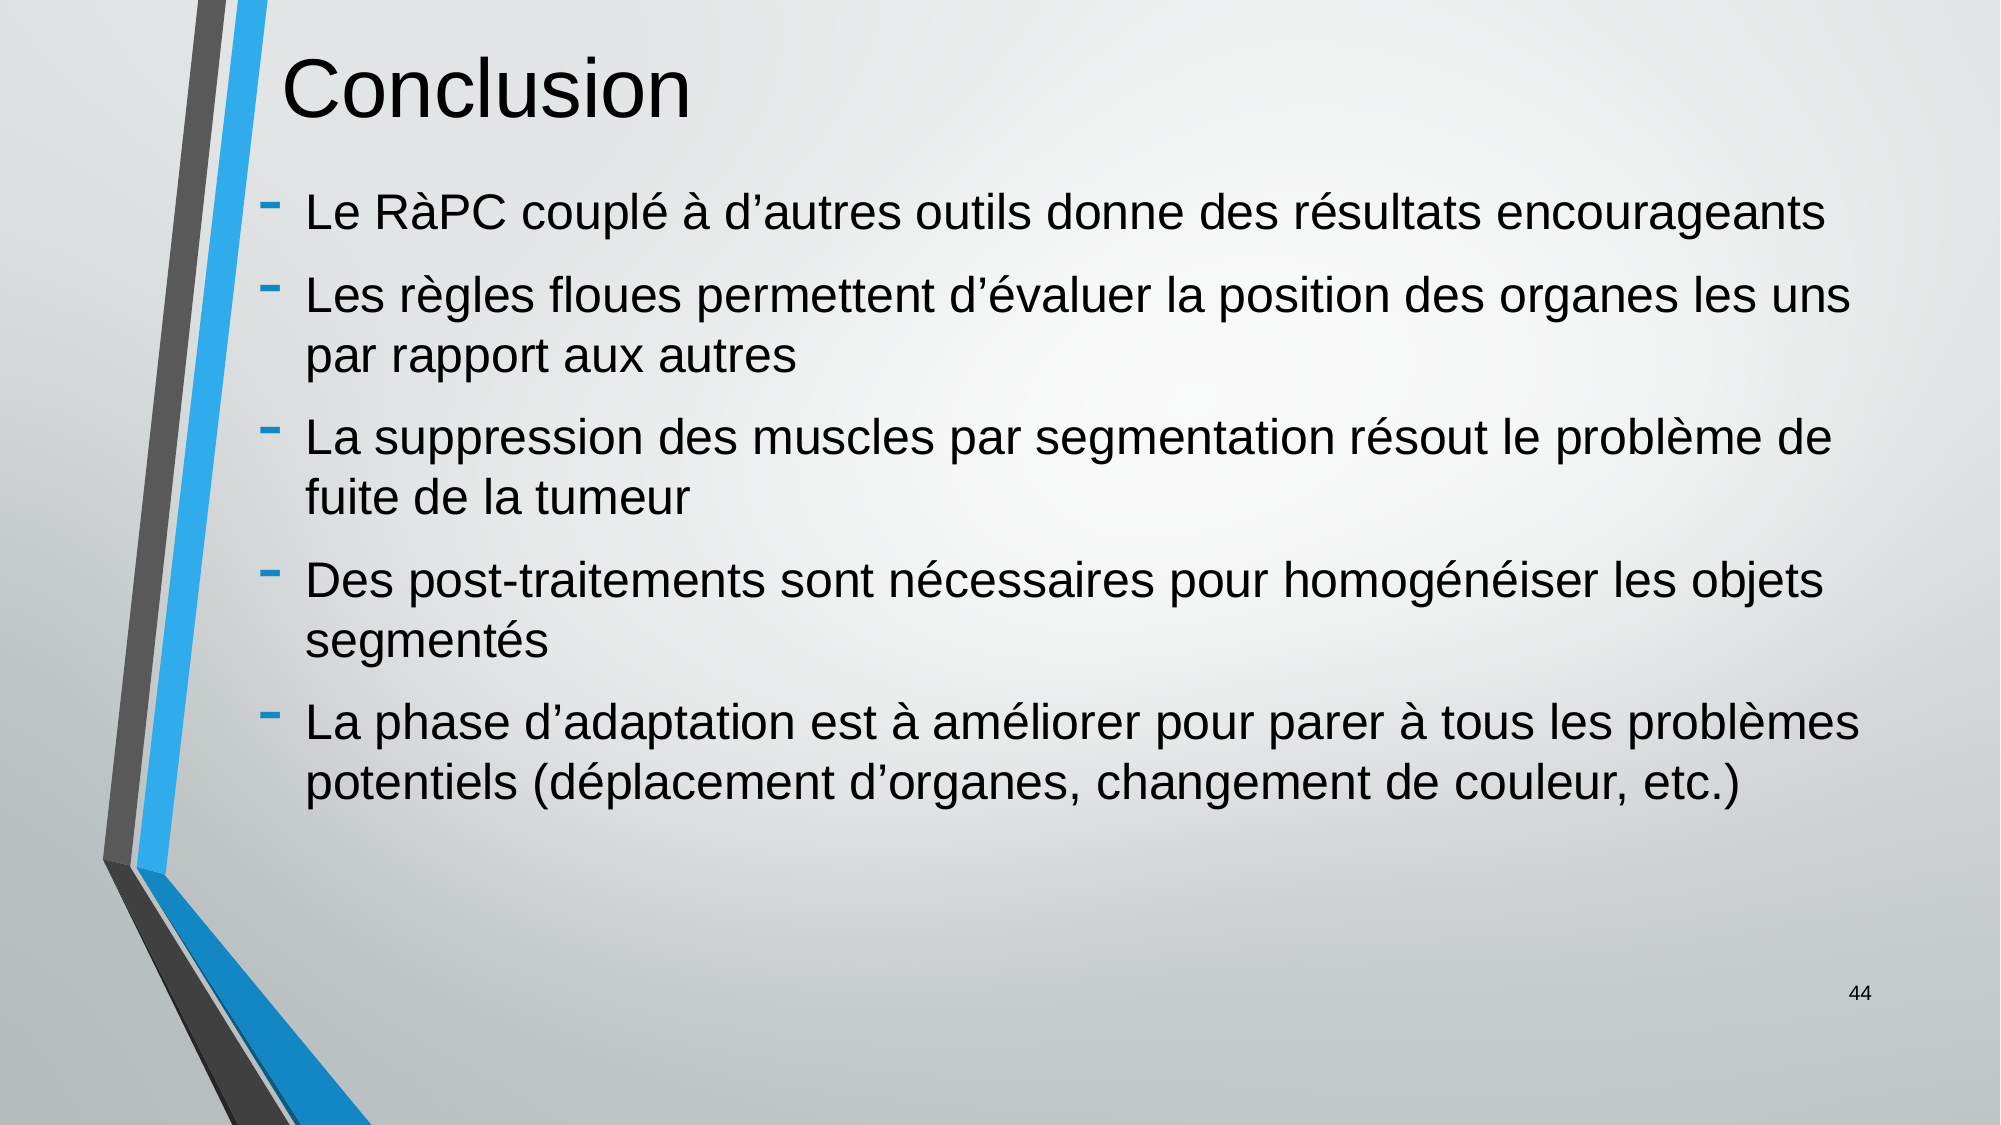

# Conclusion
Le RàPC couplé à d’autres outils donne des résultats encourageants
Les règles floues permettent d’évaluer la position des organes les uns par rapport aux autres
La suppression des muscles par segmentation résout le problème de fuite de la tumeur
Des post-traitements sont nécessaires pour homogénéiser les objets segmentés
La phase d’adaptation est à améliorer pour parer à tous les problèmes potentiels (déplacement d’organes, changement de couleur, etc.)

44